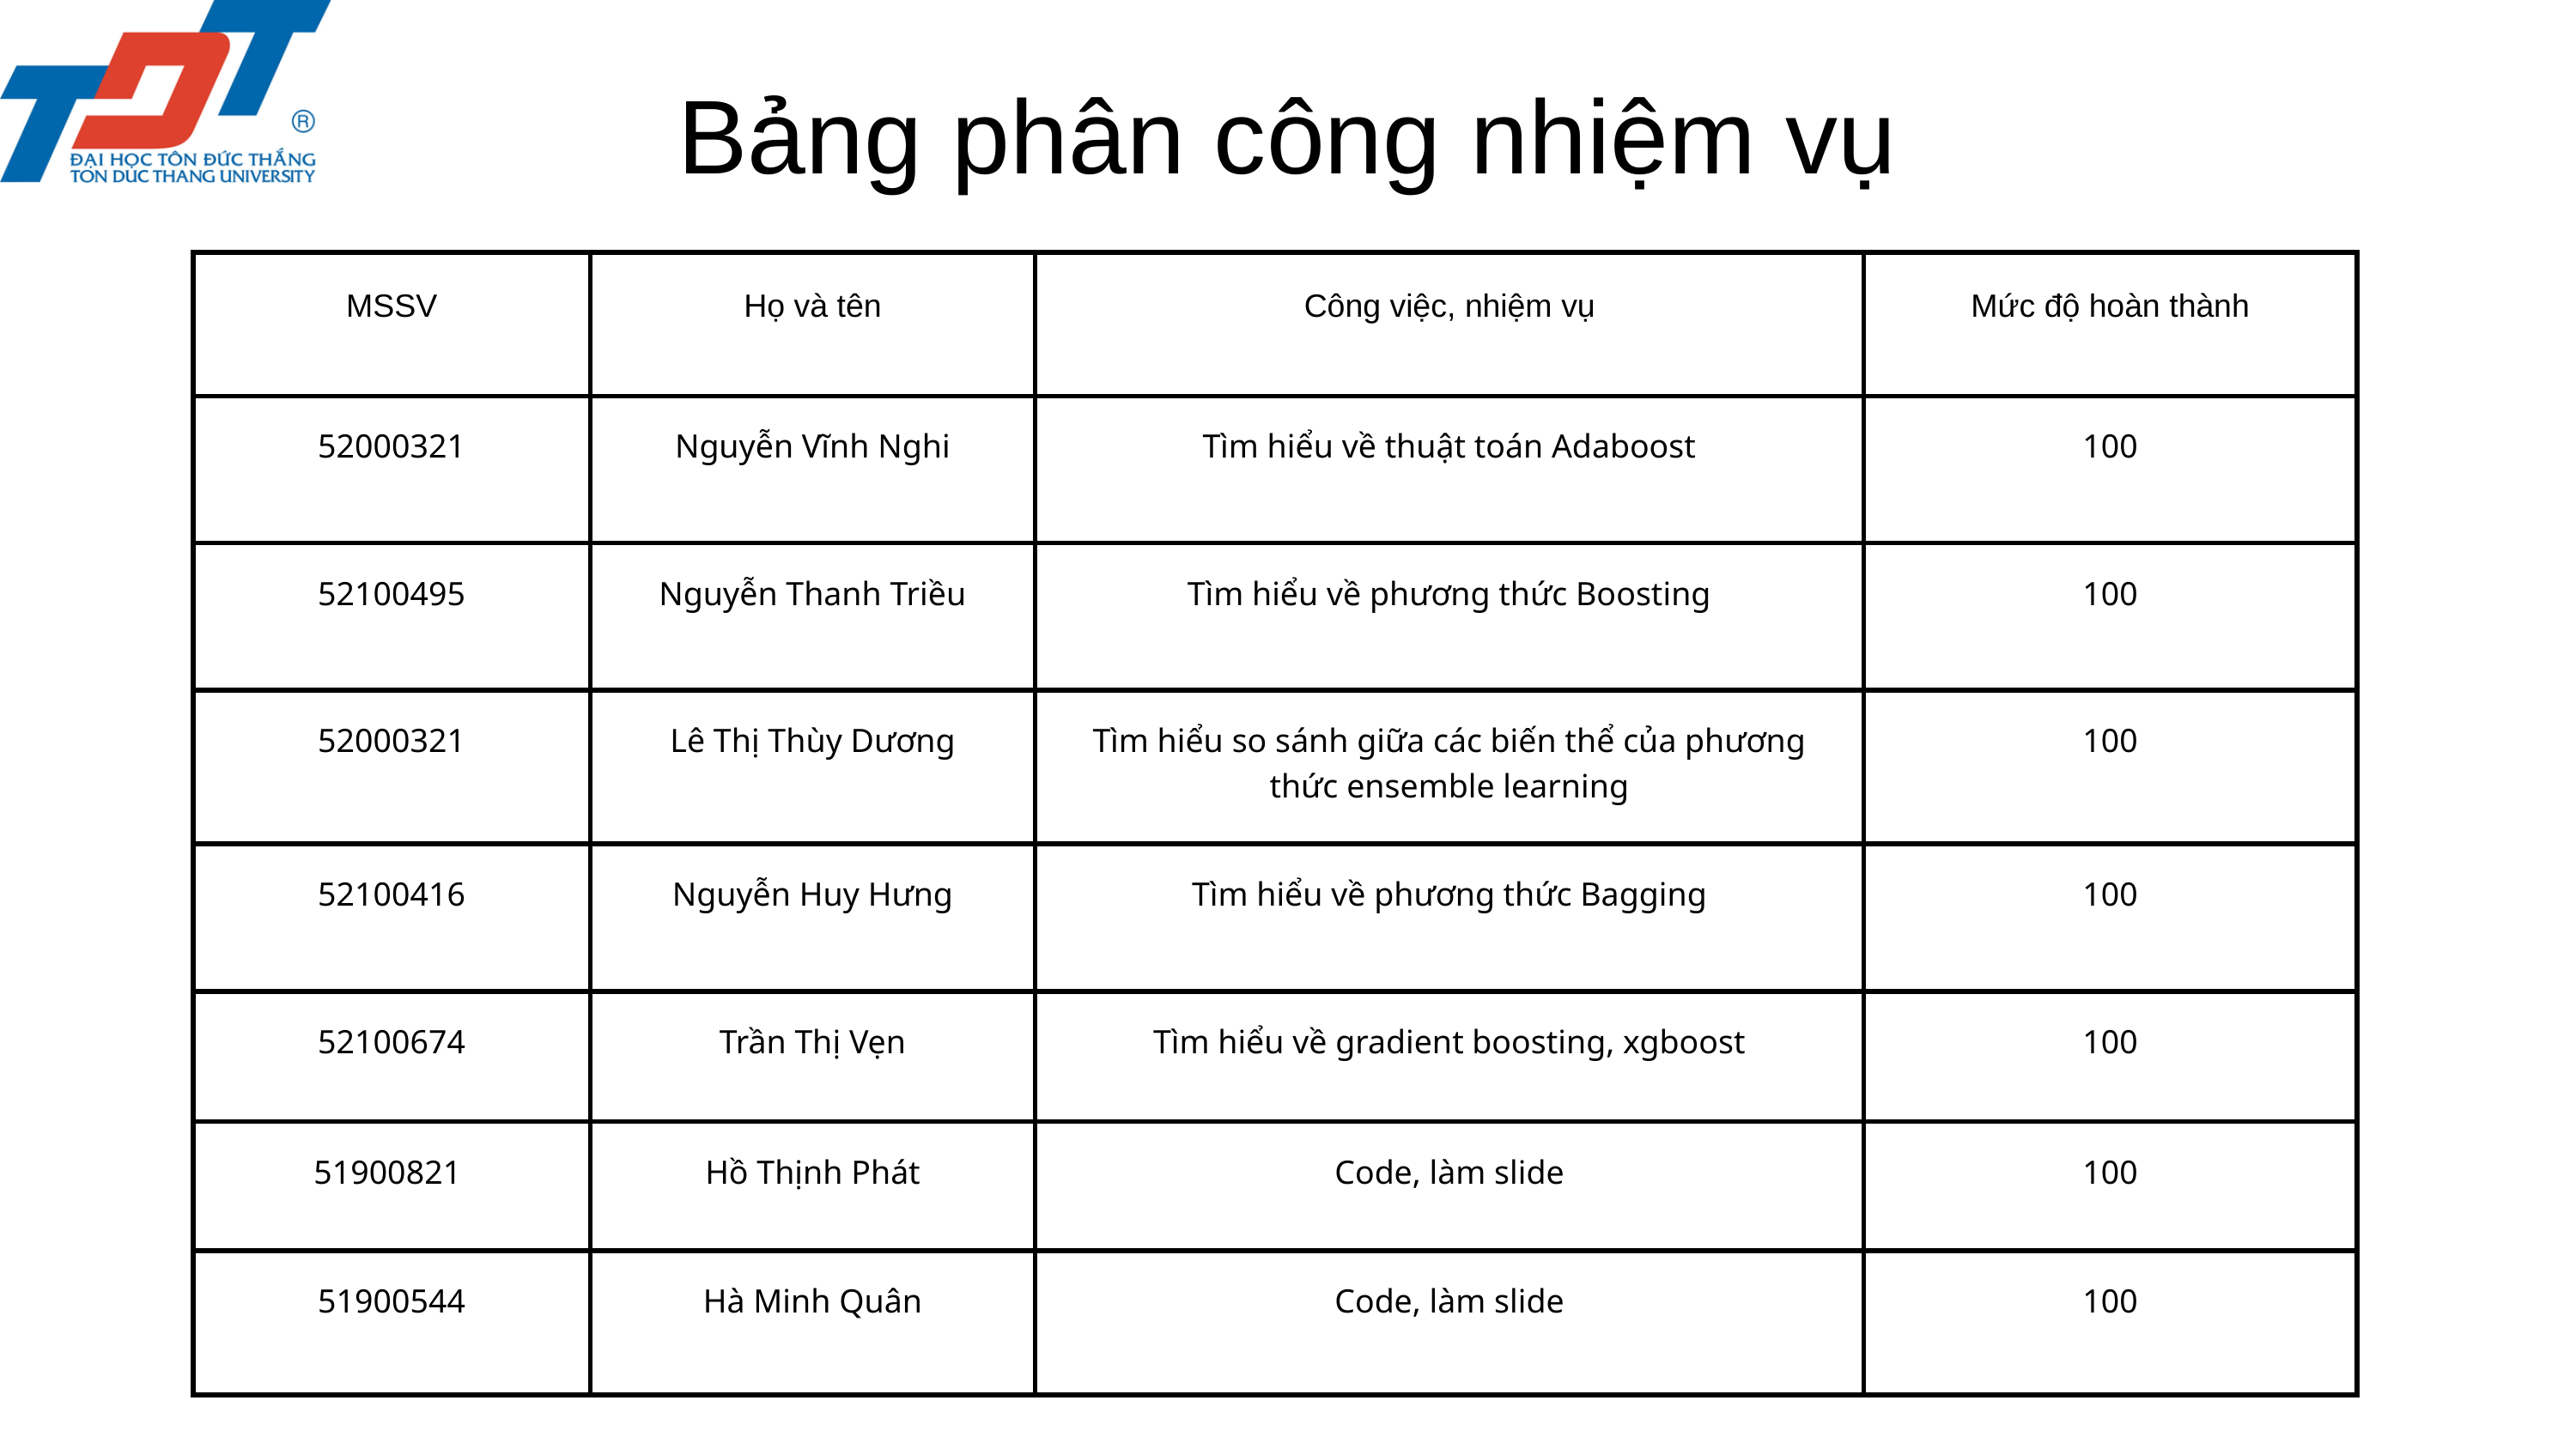

Bảng phân công nhiệm vụ
| MSSV | Họ và tên | Công việc, nhiệm vụ | Mức độ hoàn thành |
| --- | --- | --- | --- |
| 52000321 | Nguyễn Vĩnh Nghi | Tìm hiểu về thuật toán Adaboost | 100 |
| 52100495 | Nguyễn Thanh Triều | Tìm hiểu về phương thức Boosting | 100 |
| 52000321 | Lê Thị Thùy Dương | Tìm hiểu so sánh giữa các biến thể của phương thức ensemble learning | 100 |
| 52100416 | Nguyễn Huy Hưng | Tìm hiểu về phương thức Bagging | 100 |
| 52100674 | Trần Thị Vẹn | Tìm hiểu về gradient boosting, xgboost | 100 |
| 51900821 | Hồ Thịnh Phát | Code, làm slide | 100 |
| 51900544 | Hà Minh Quân | Code, làm slide | 100 |